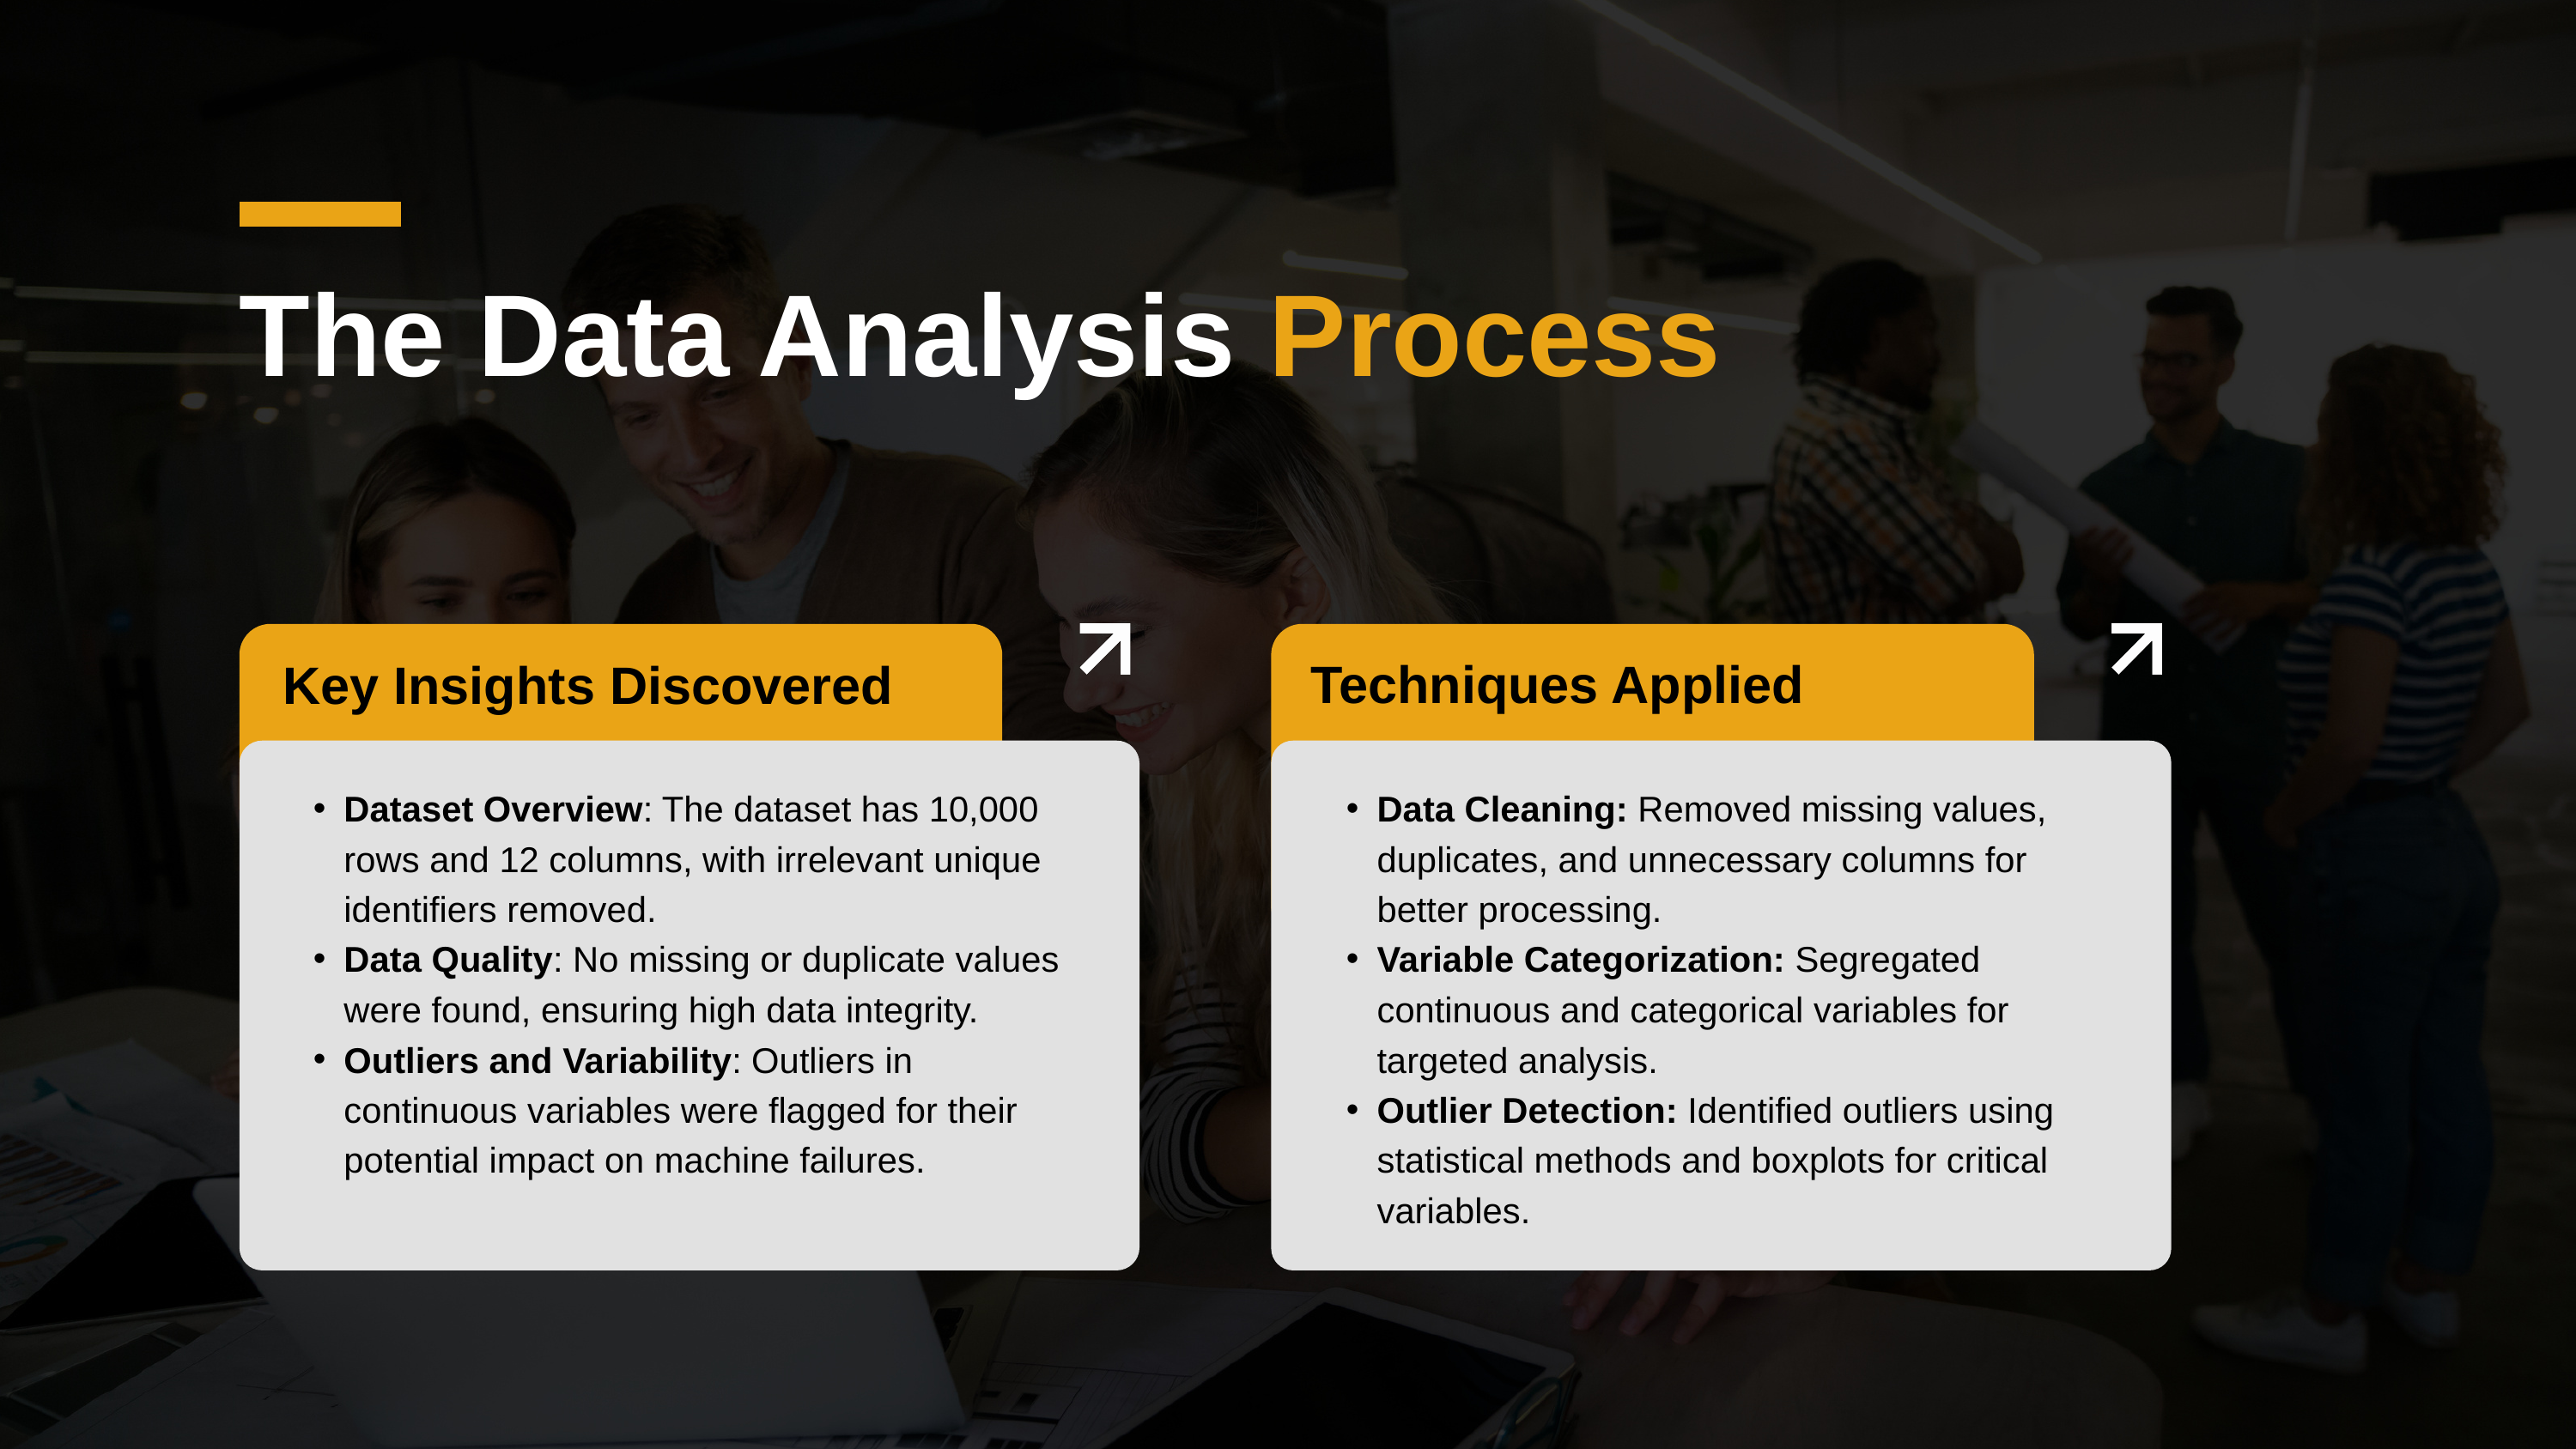

The Data Analysis Process

Techniques Applied
Key Insights Discovered

Dataset Overview: The dataset has 10,000 rows and 12 columns, with irrelevant unique identifiers removed.
Data Quality: No missing or duplicate values were found, ensuring high data integrity.
Outliers and Variability: Outliers in continuous variables were flagged for their potential impact on machine failures.
Data Cleaning: Removed missing values, duplicates, and unnecessary columns for better processing.
Variable Categorization: Segregated continuous and categorical variables for targeted analysis.
Outlier Detection: Identified outliers using statistical methods and boxplots for critical variables.